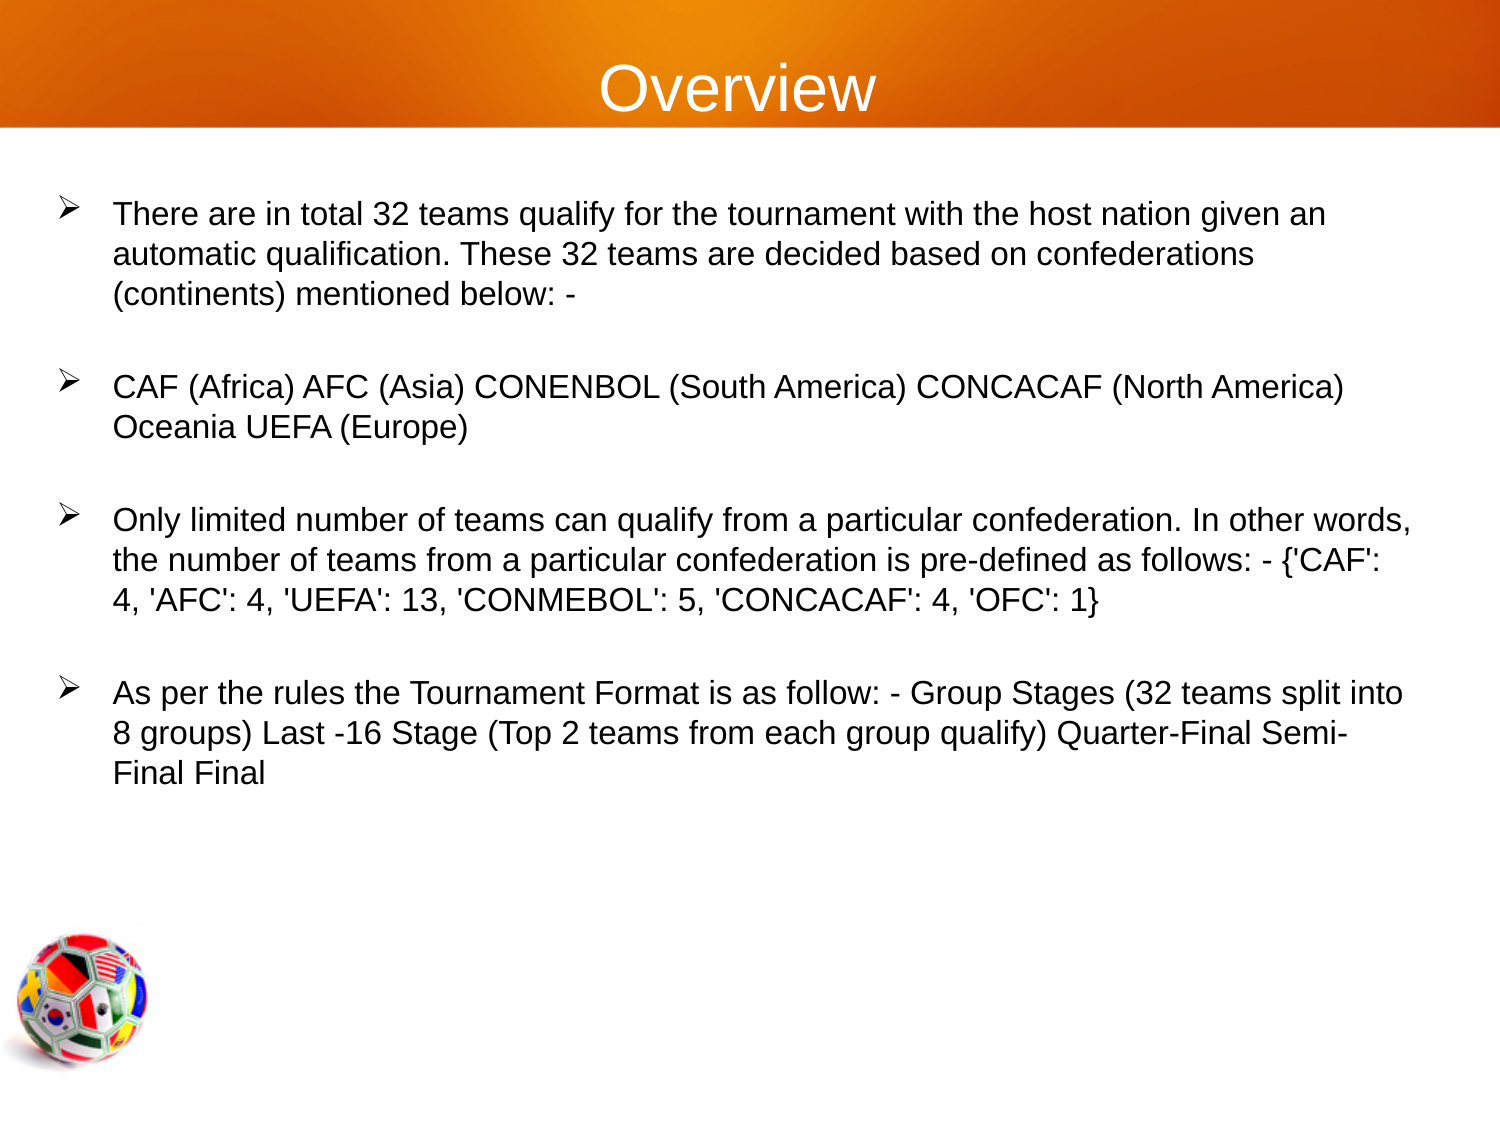

# Overview
There are in total 32 teams qualify for the tournament with the host nation given an automatic qualification. These 32 teams are decided based on confederations (continents) mentioned below: -

CAF (Africa) AFC (Asia) CONENBOL (South America) CONCACAF (North America) Oceania UEFA (Europe)

Only limited number of teams can qualify from a particular confederation. In other words, the number of teams from a particular confederation is pre-defined as follows: - {'CAF': 4, 'AFC': 4, 'UEFA': 13, 'CONMEBOL': 5, 'CONCACAF': 4, 'OFC': 1}

As per the rules the Tournament Format is as follow: - Group Stages (32 teams split into 8 groups) Last -16 Stage (Top 2 teams from each group qualify) Quarter-Final Semi-Final Final